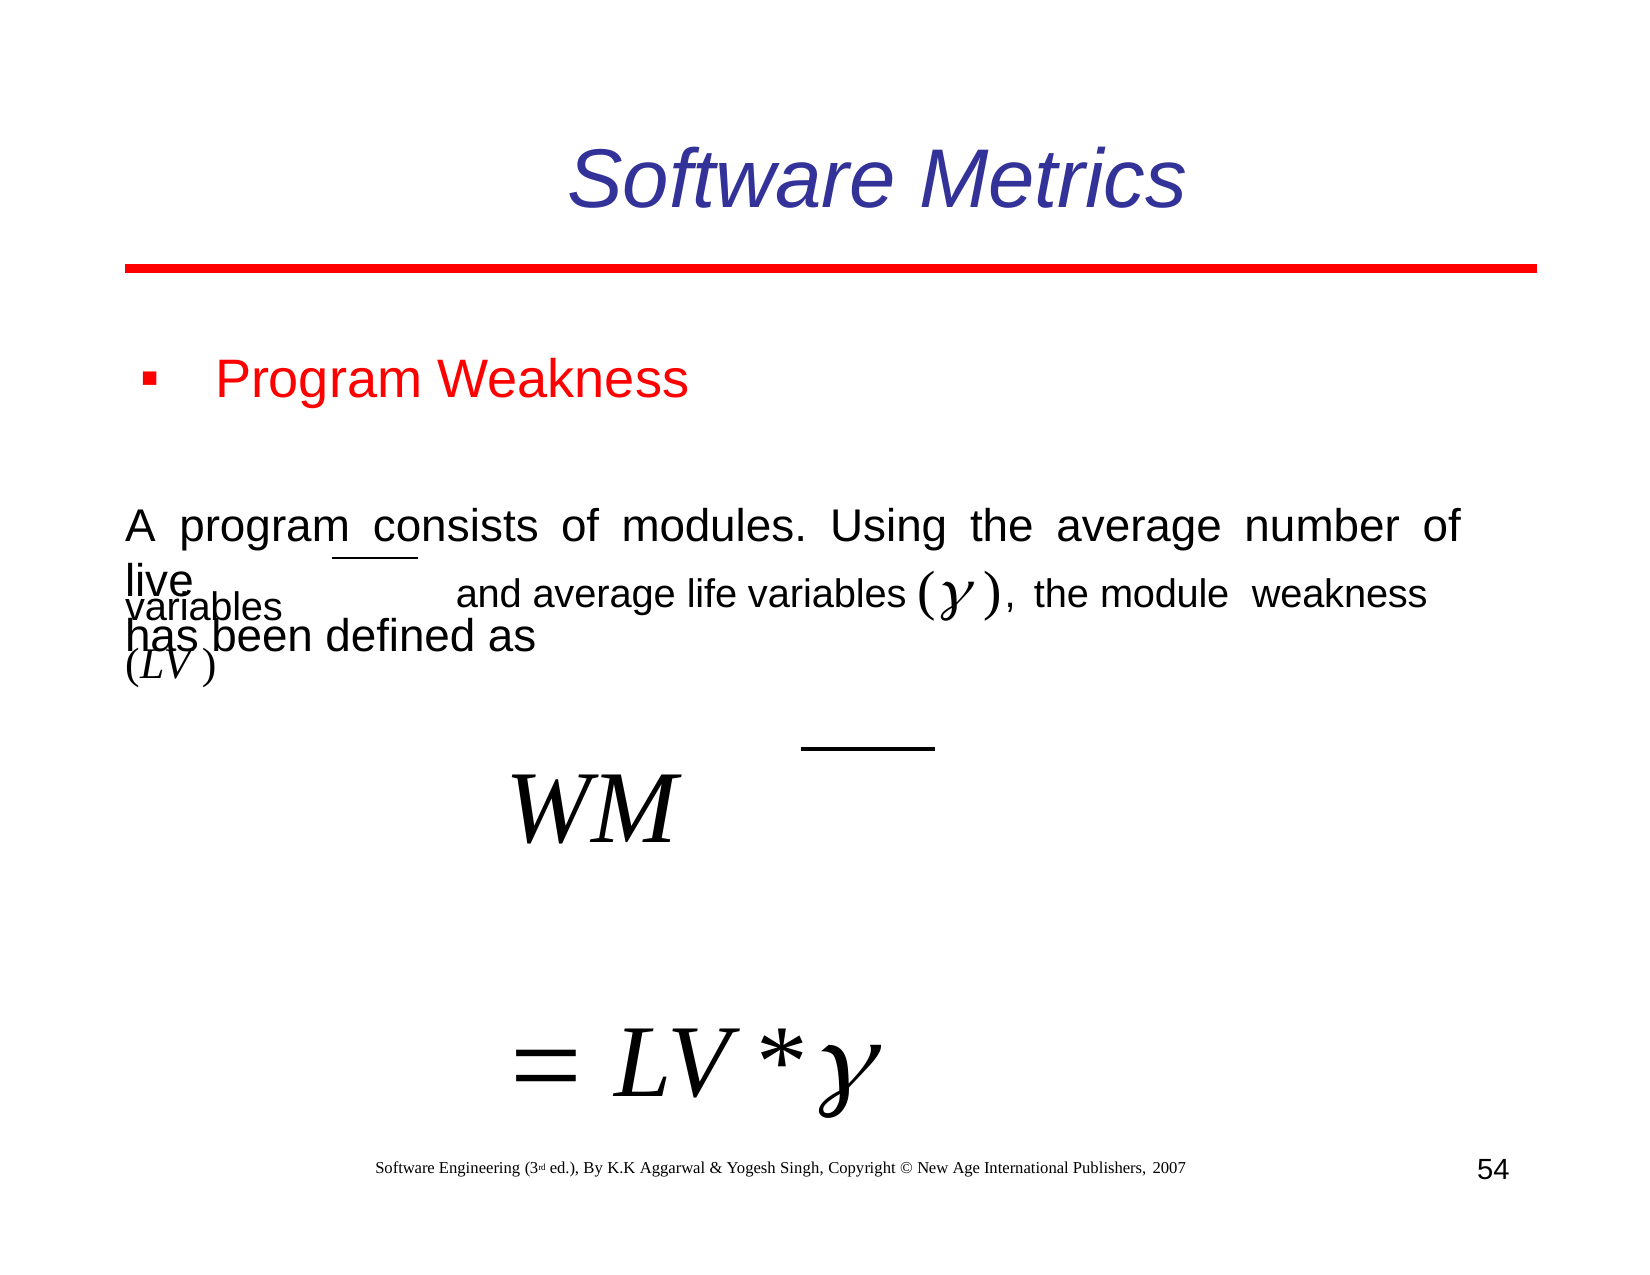

# Software Metrics

Program Weakness
A	program	consists	of	modules.	Using	the	average	number	of	live
and average life variables (γ ), the module weakness
variables	(LV )

has been defined as

WM	= LV *γ

54
Software Engineering (3rd  ed.), By K.K Aggarwal & Yogesh Singh, Copyright © New Age International Publishers, 2007